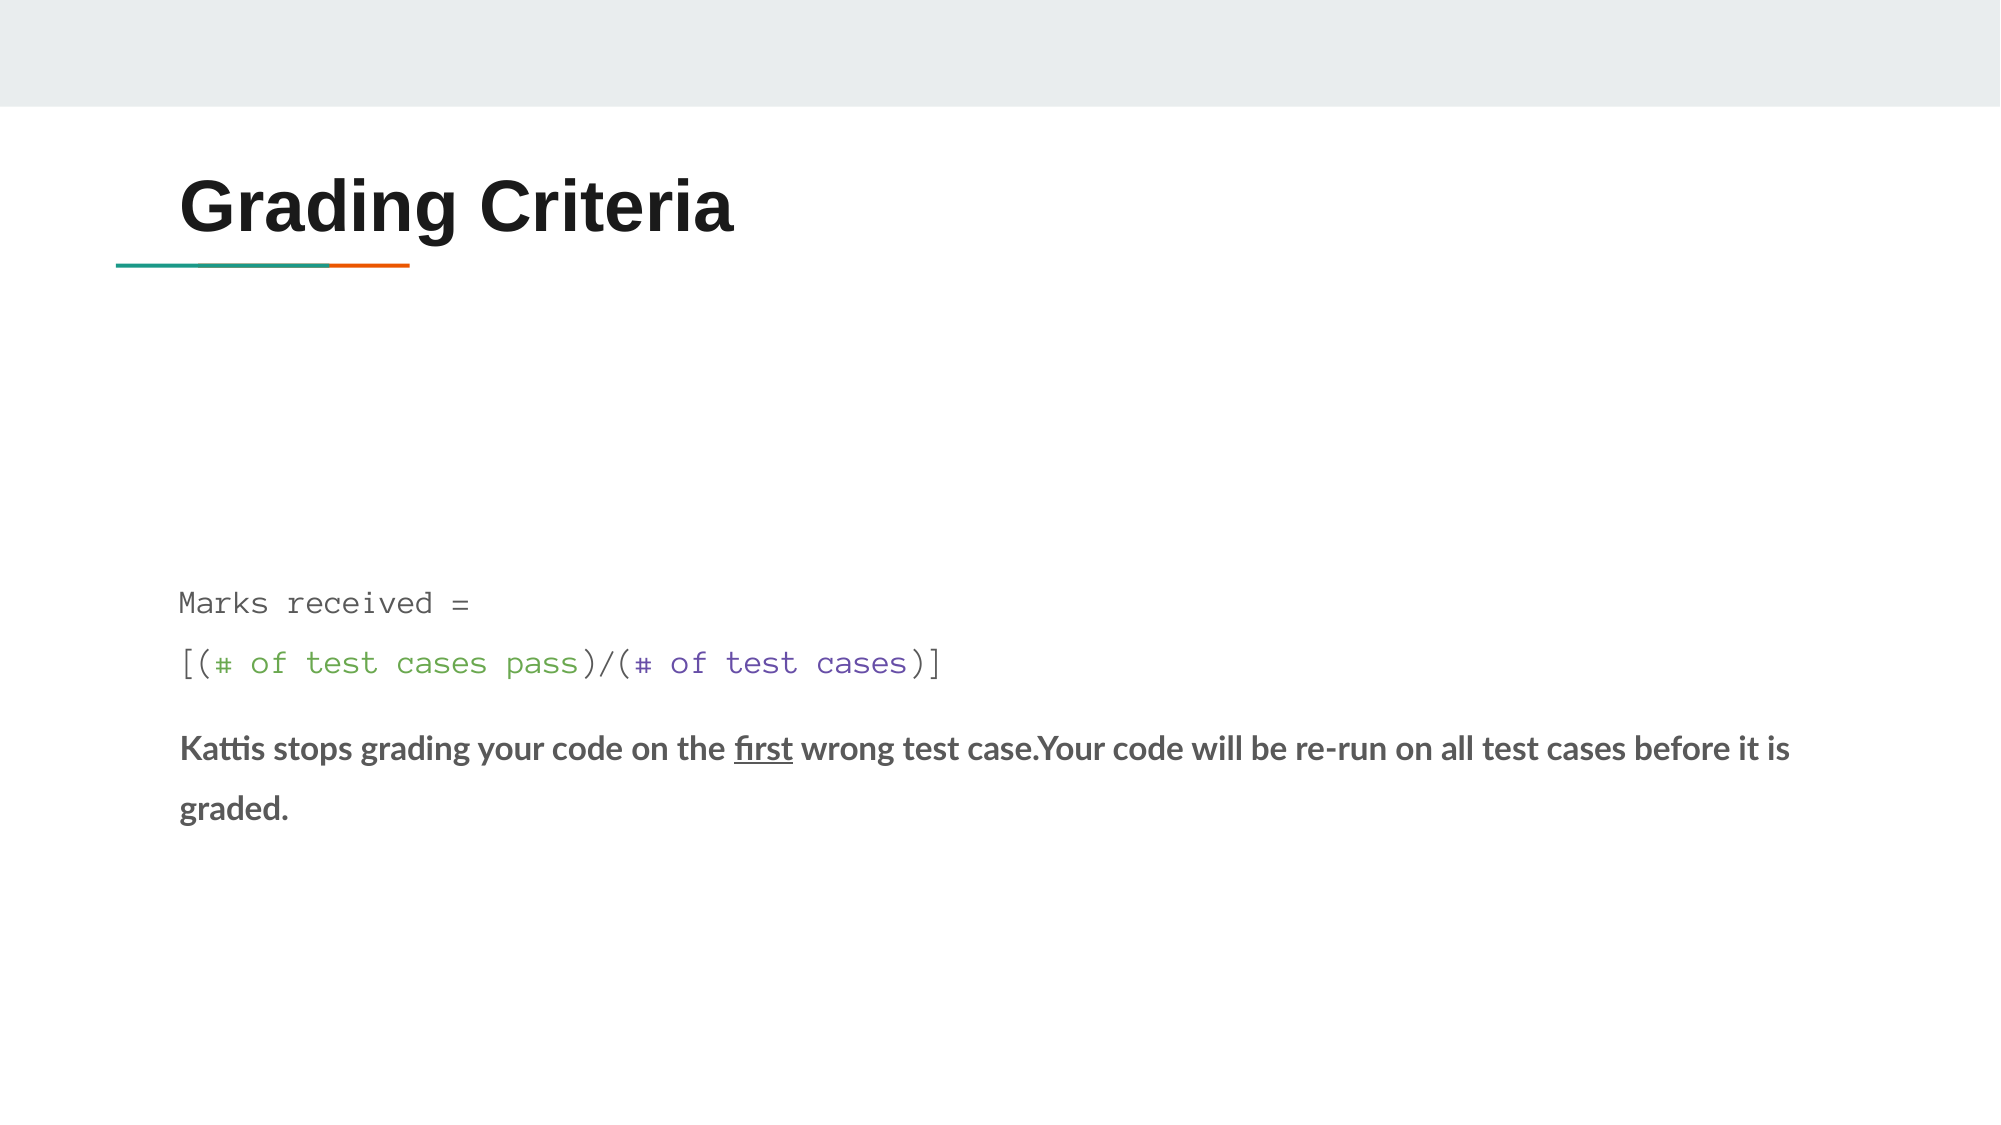

# Grading Criteria
Marks received =
[(# of test cases pass)/(# of test cases)]

Kattis stops grading your code on the first wrong test case.Your code will be re-run on all test cases before it is graded.